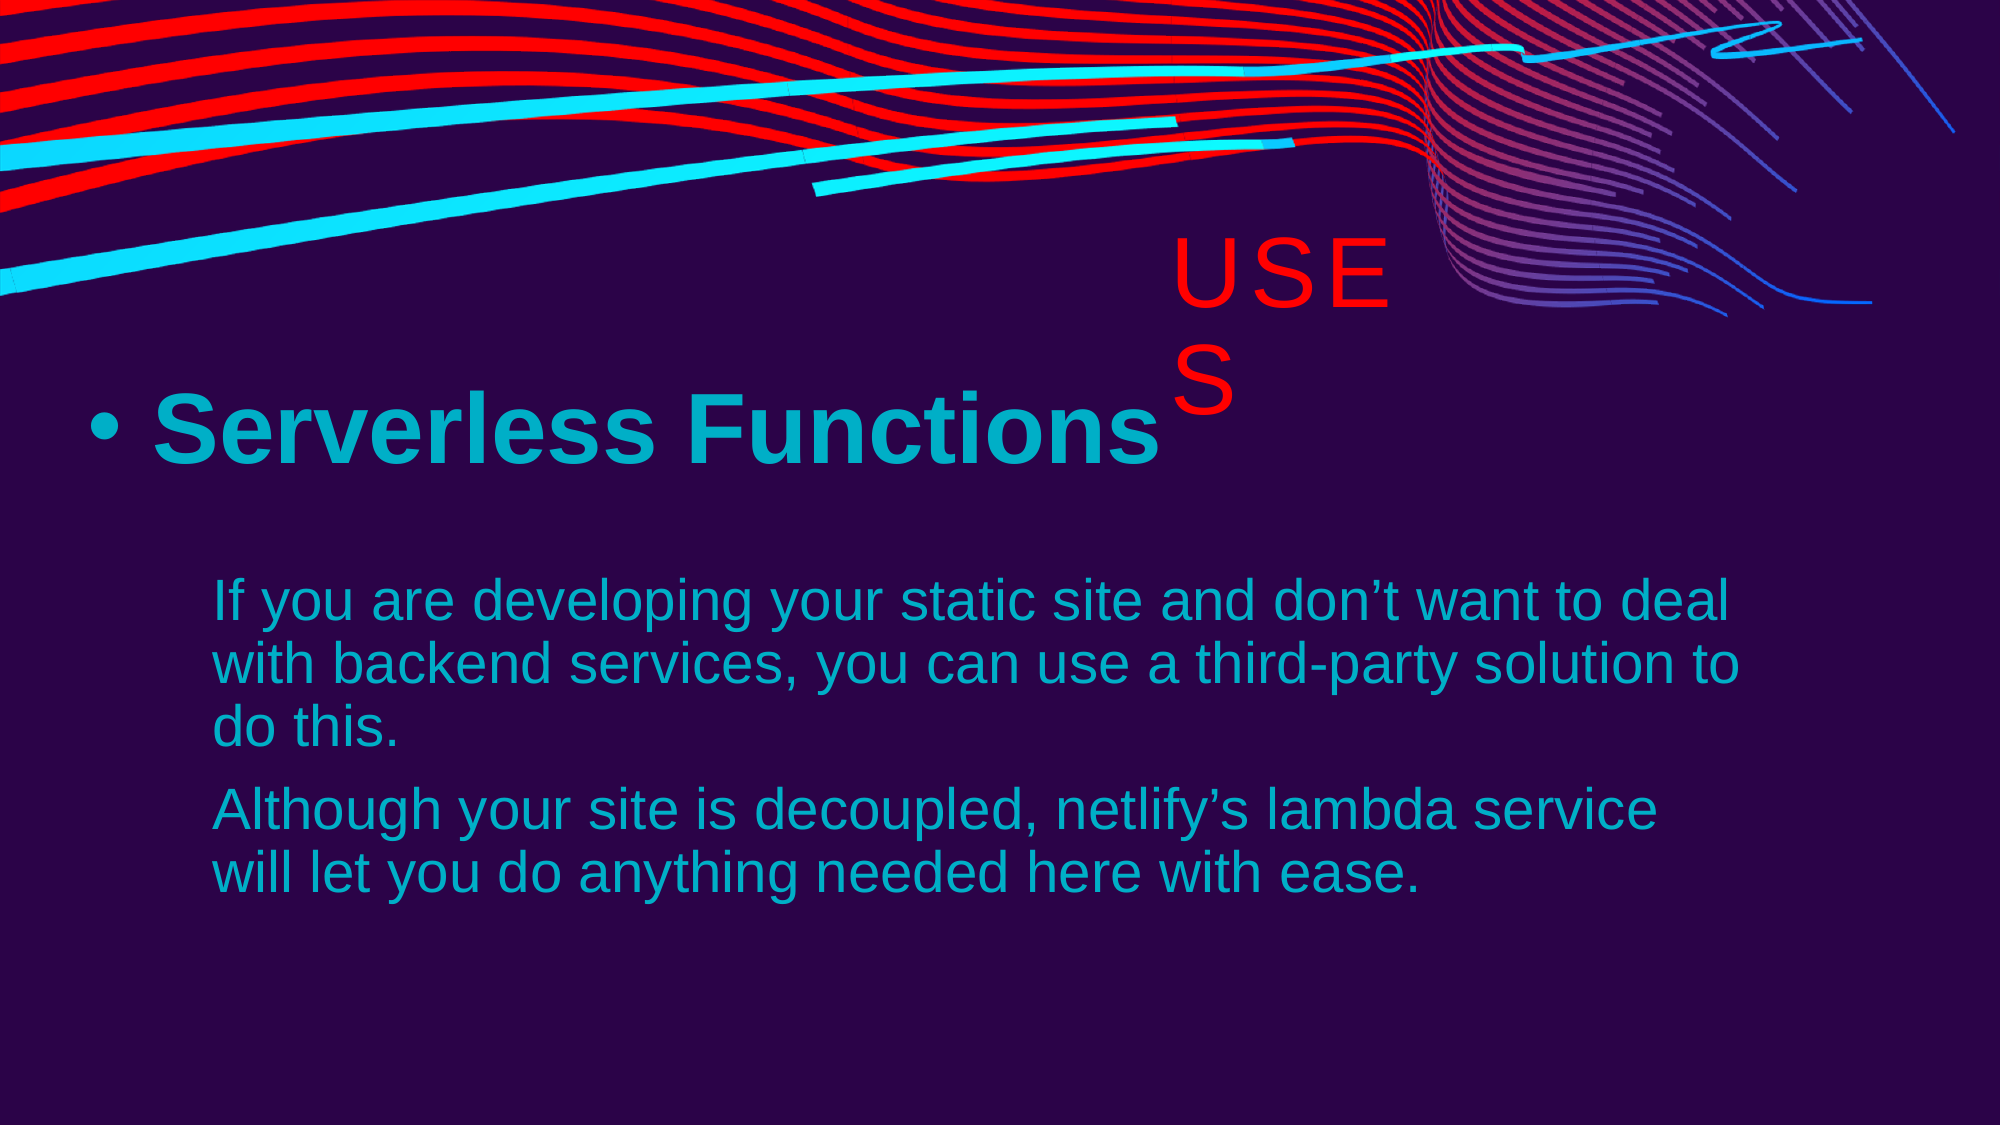

# USES
 Serverless Functions
If you are developing your static site and don’t want to deal with backend services, you can use a third-party solution to do this.
Although your site is decoupled, netlify’s lambda service will let you do anything needed here with ease.